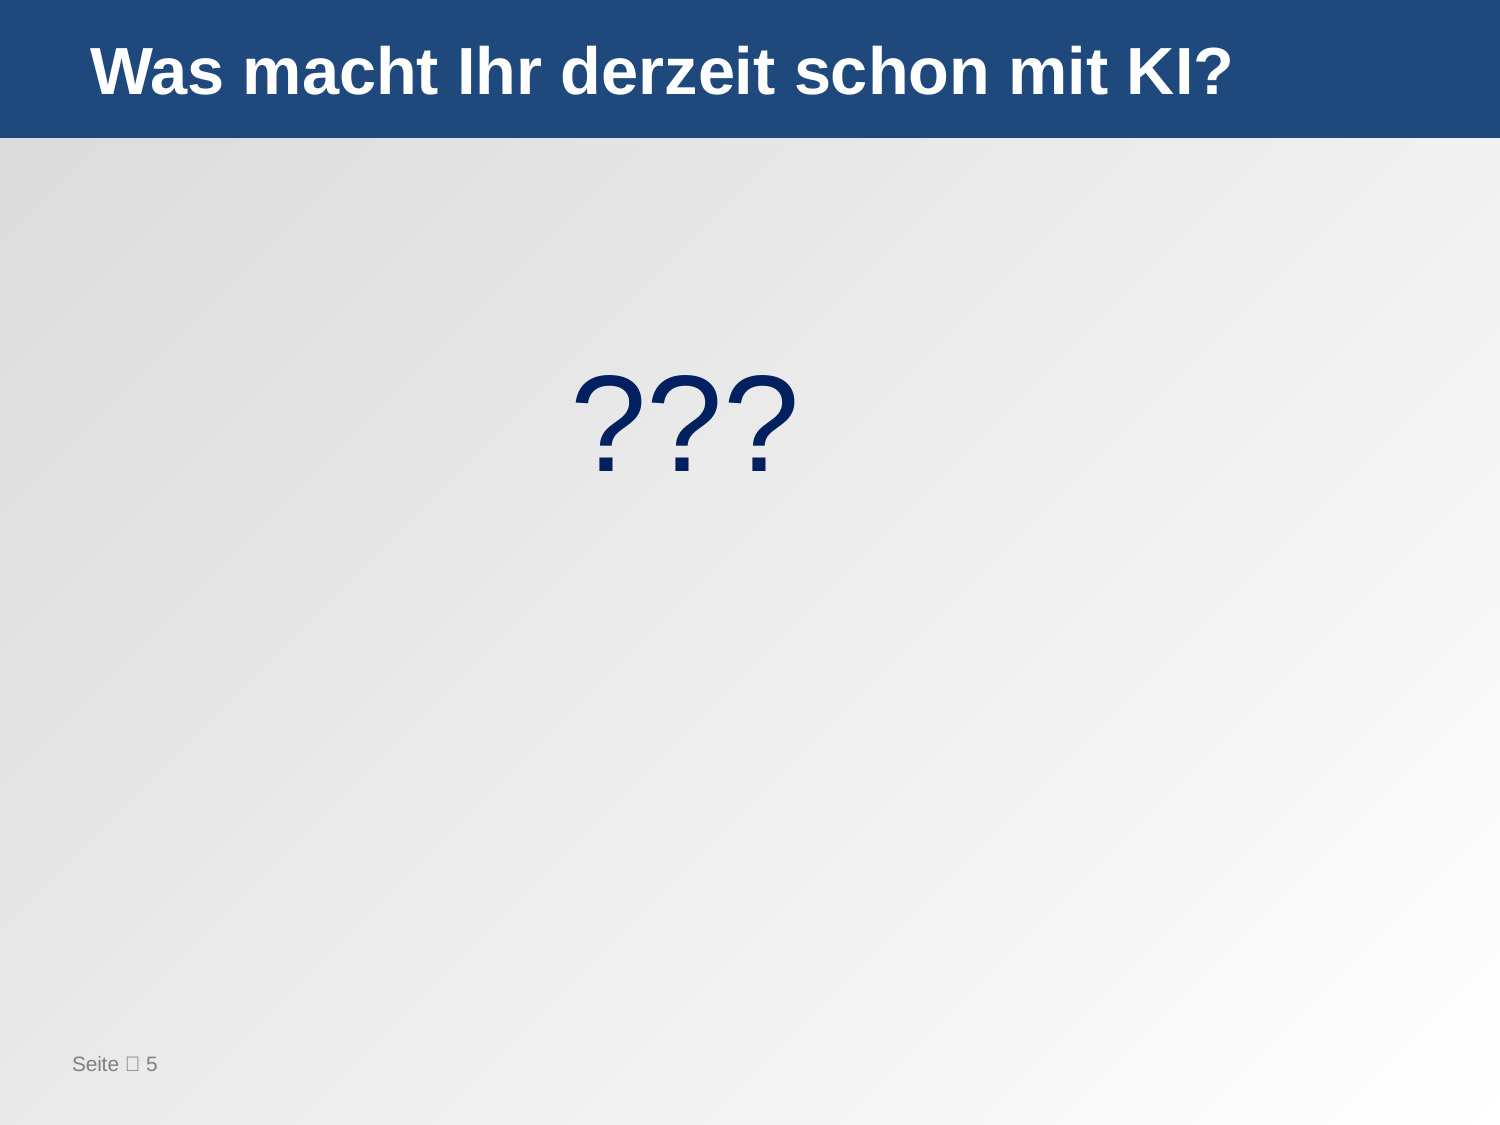

# Was macht Ihr derzeit schon mit KI?
???